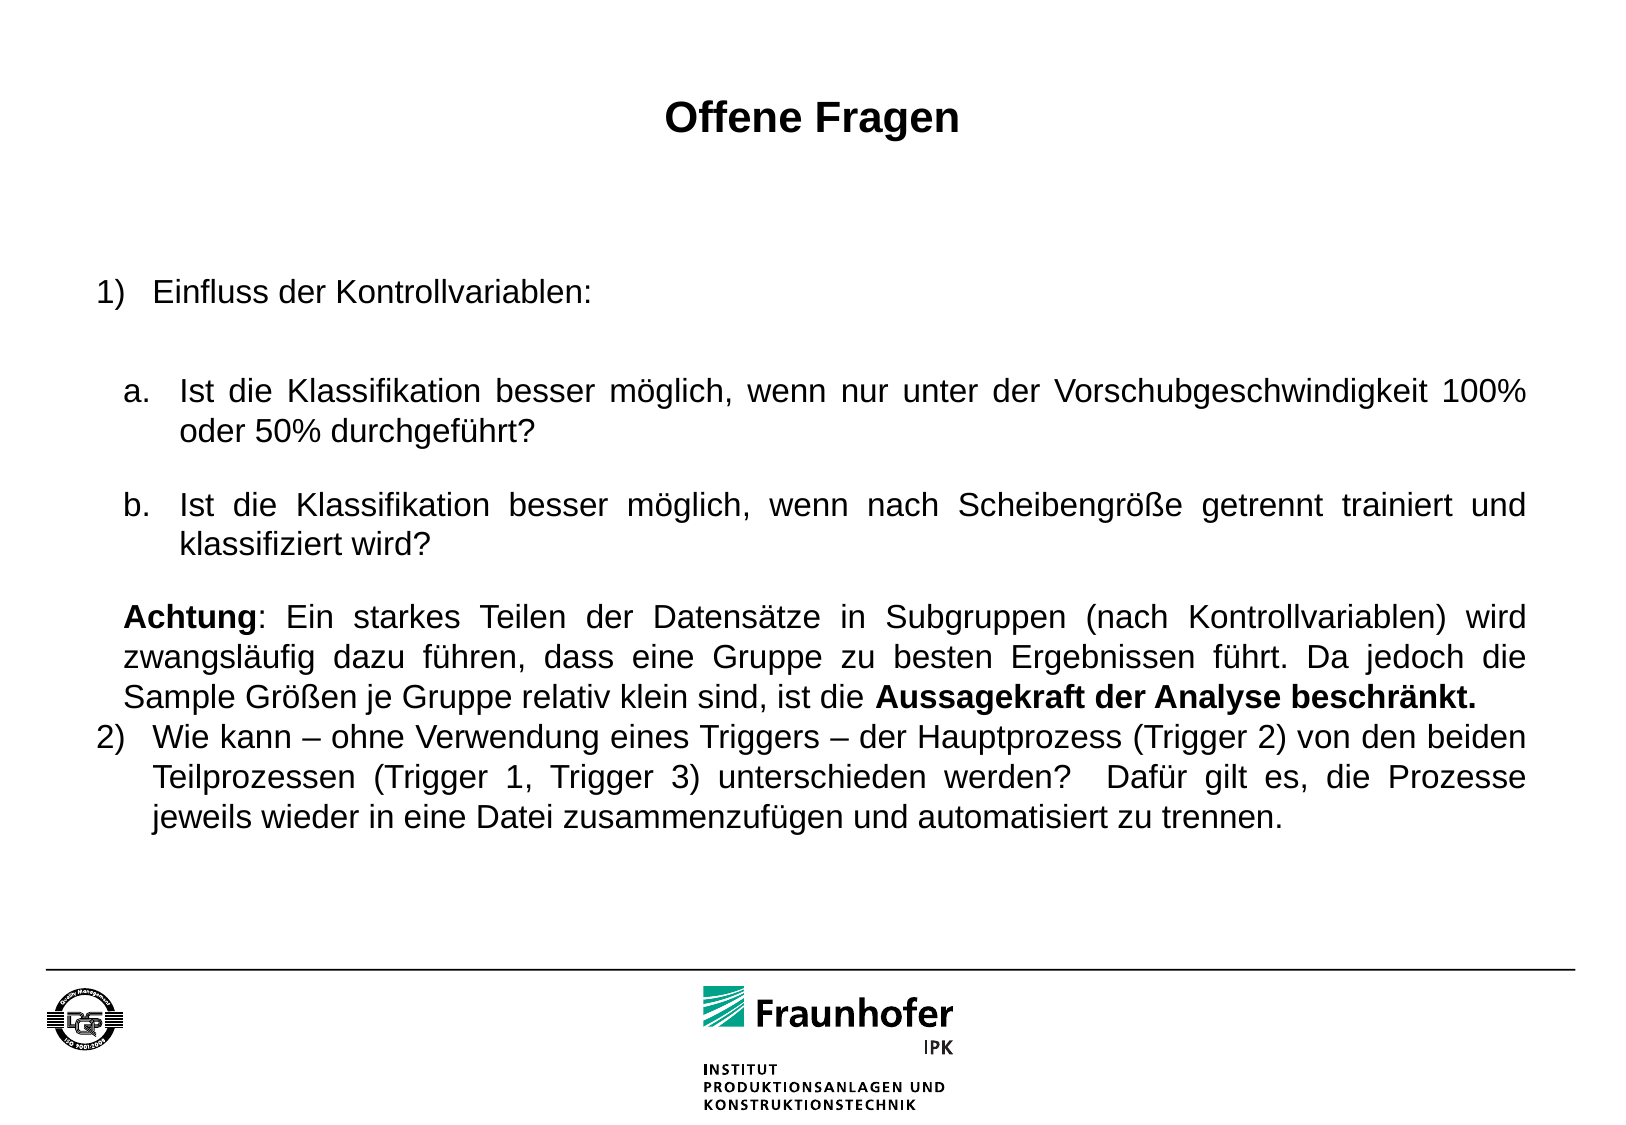

# Offene Fragen
Einfluss der Kontrollvariablen:
Ist die Klassifikation besser möglich, wenn nur unter der Vorschubgeschwindigkeit 100% oder 50% durchgeführt?
Ist die Klassifikation besser möglich, wenn nach Scheibengröße getrennt trainiert und klassifiziert wird?
Achtung: Ein starkes Teilen der Datensätze in Subgruppen (nach Kontrollvariablen) wird zwangsläufig dazu führen, dass eine Gruppe zu besten Ergebnissen führt. Da jedoch die Sample Größen je Gruppe relativ klein sind, ist die Aussagekraft der Analyse beschränkt.
Wie kann – ohne Verwendung eines Triggers – der Hauptprozess (Trigger 2) von den beiden Teilprozessen (Trigger 1, Trigger 3) unterschieden werden?  Dafür gilt es, die Prozesse jeweils wieder in eine Datei zusammenzufügen und automatisiert zu trennen.